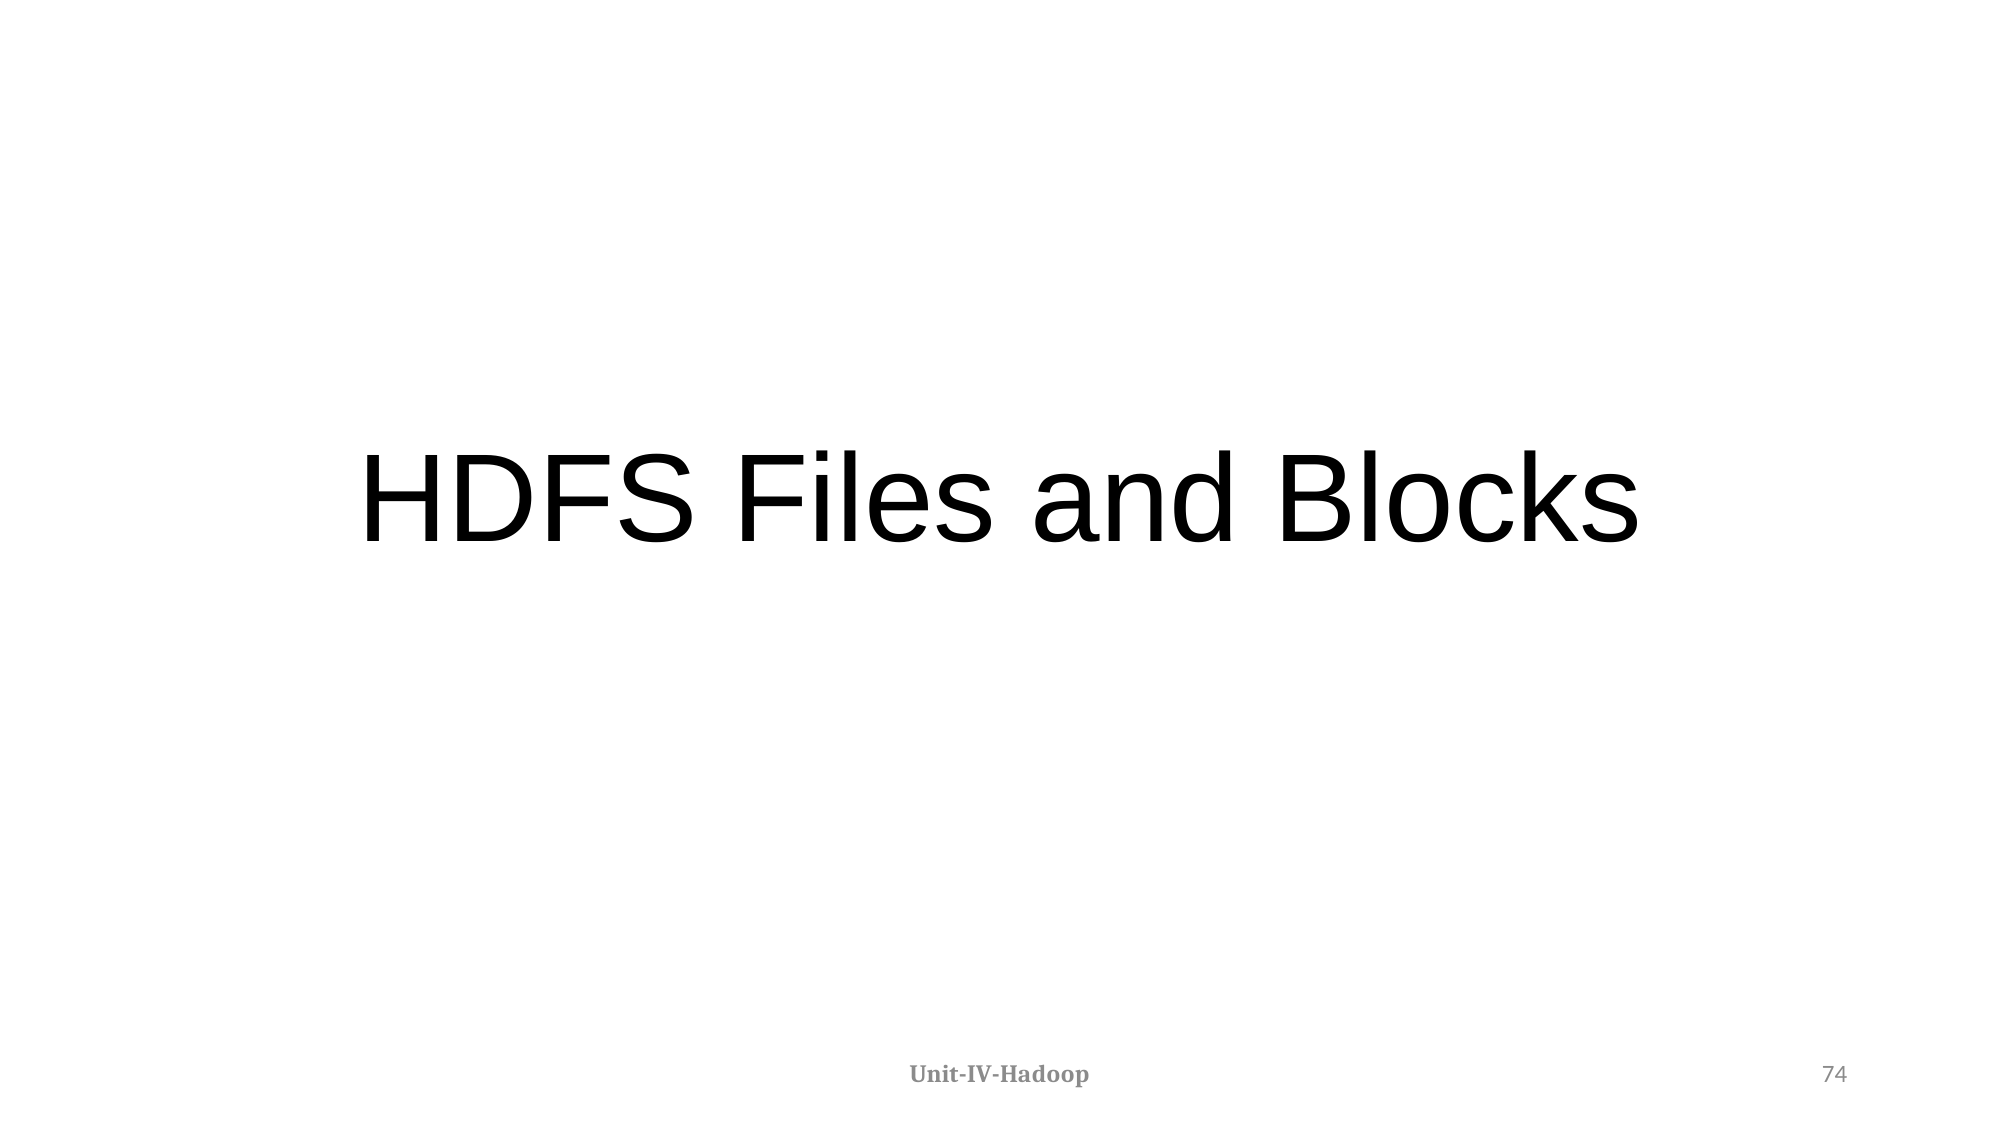

# HDFS Files and Blocks
Unit-IV-Hadoop
74